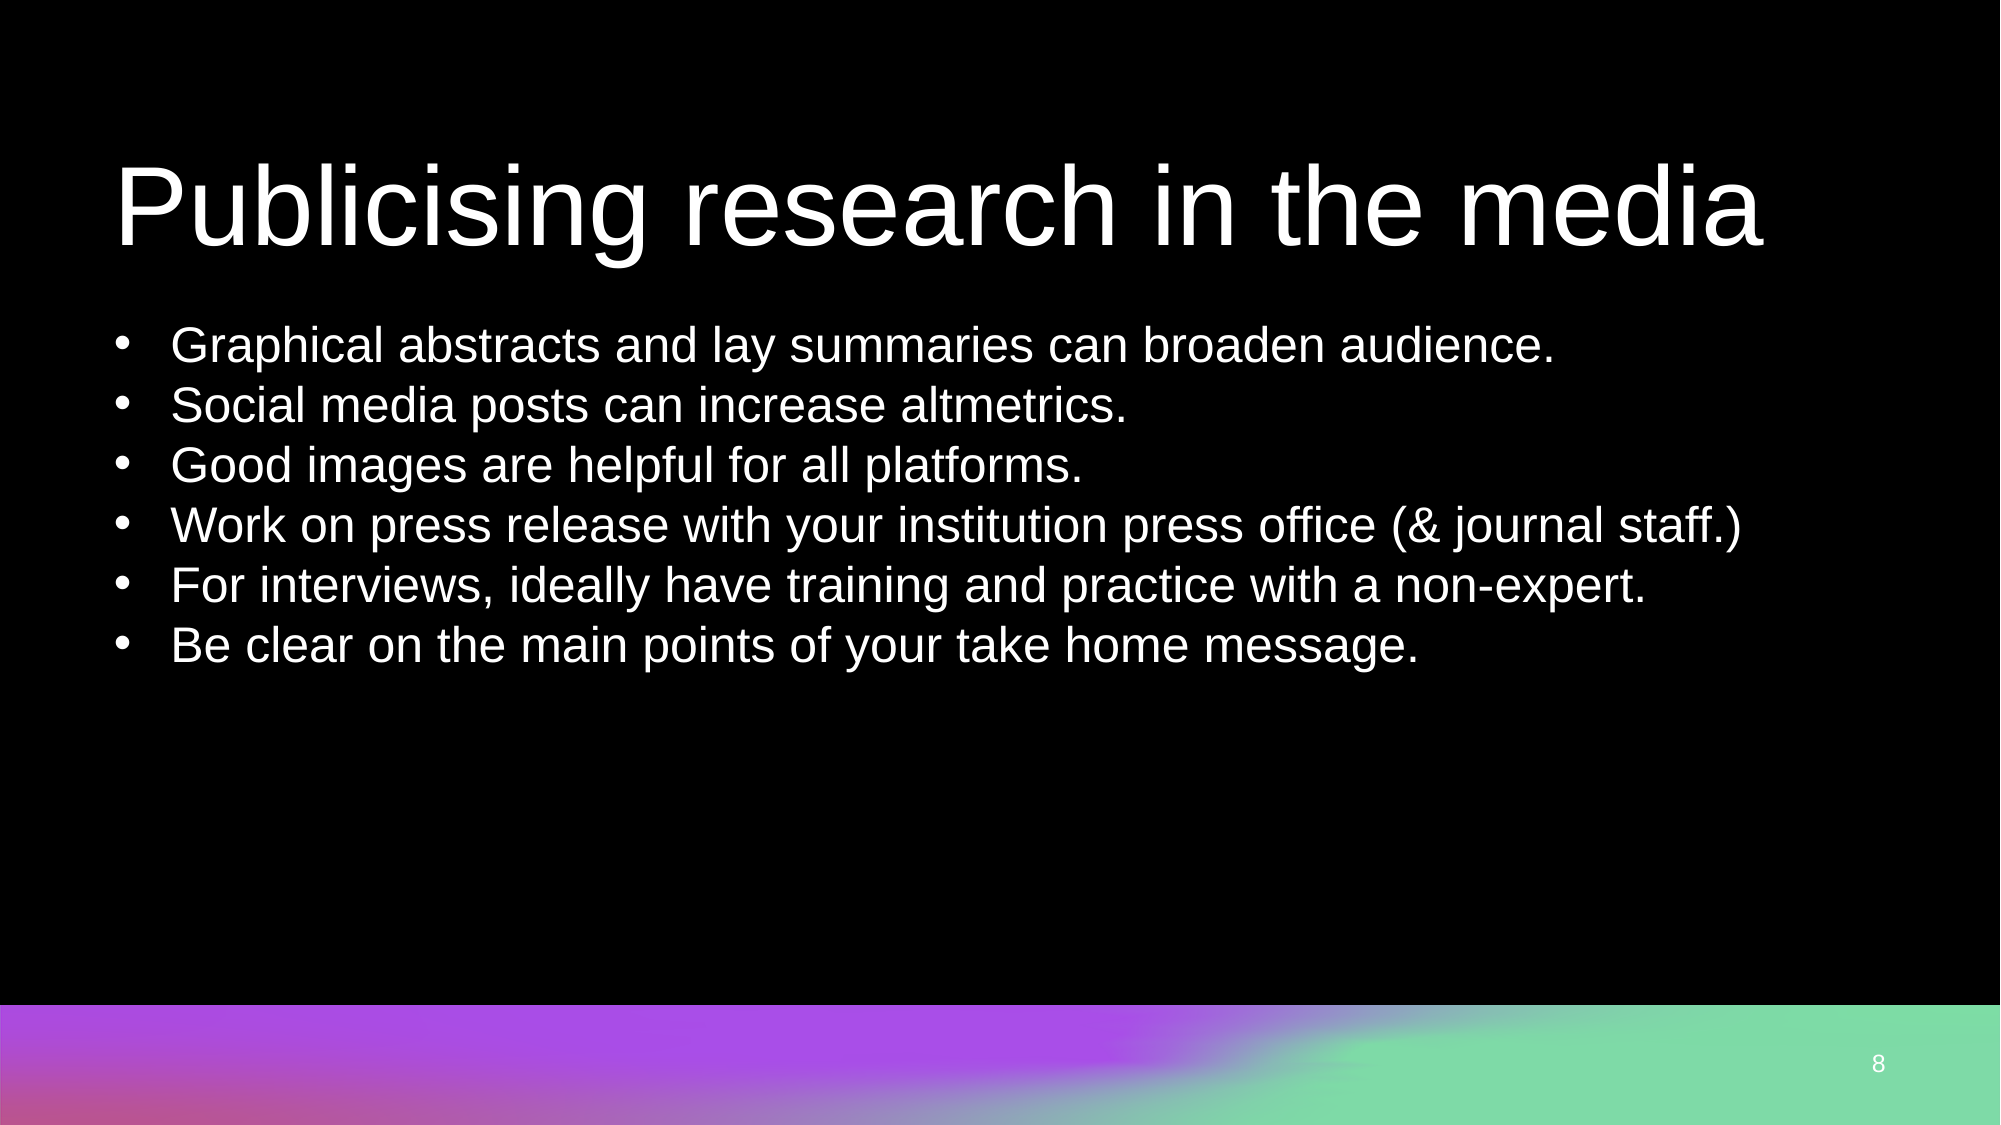

# Publicising research in the media
Graphical abstracts and lay summaries can broaden audience.
Social media posts can increase altmetrics.
Good images are helpful for all platforms.
Work on press release with your institution press office (& journal staff.)
For interviews, ideally have training and practice with a non-expert.
Be clear on the main points of your take home message.